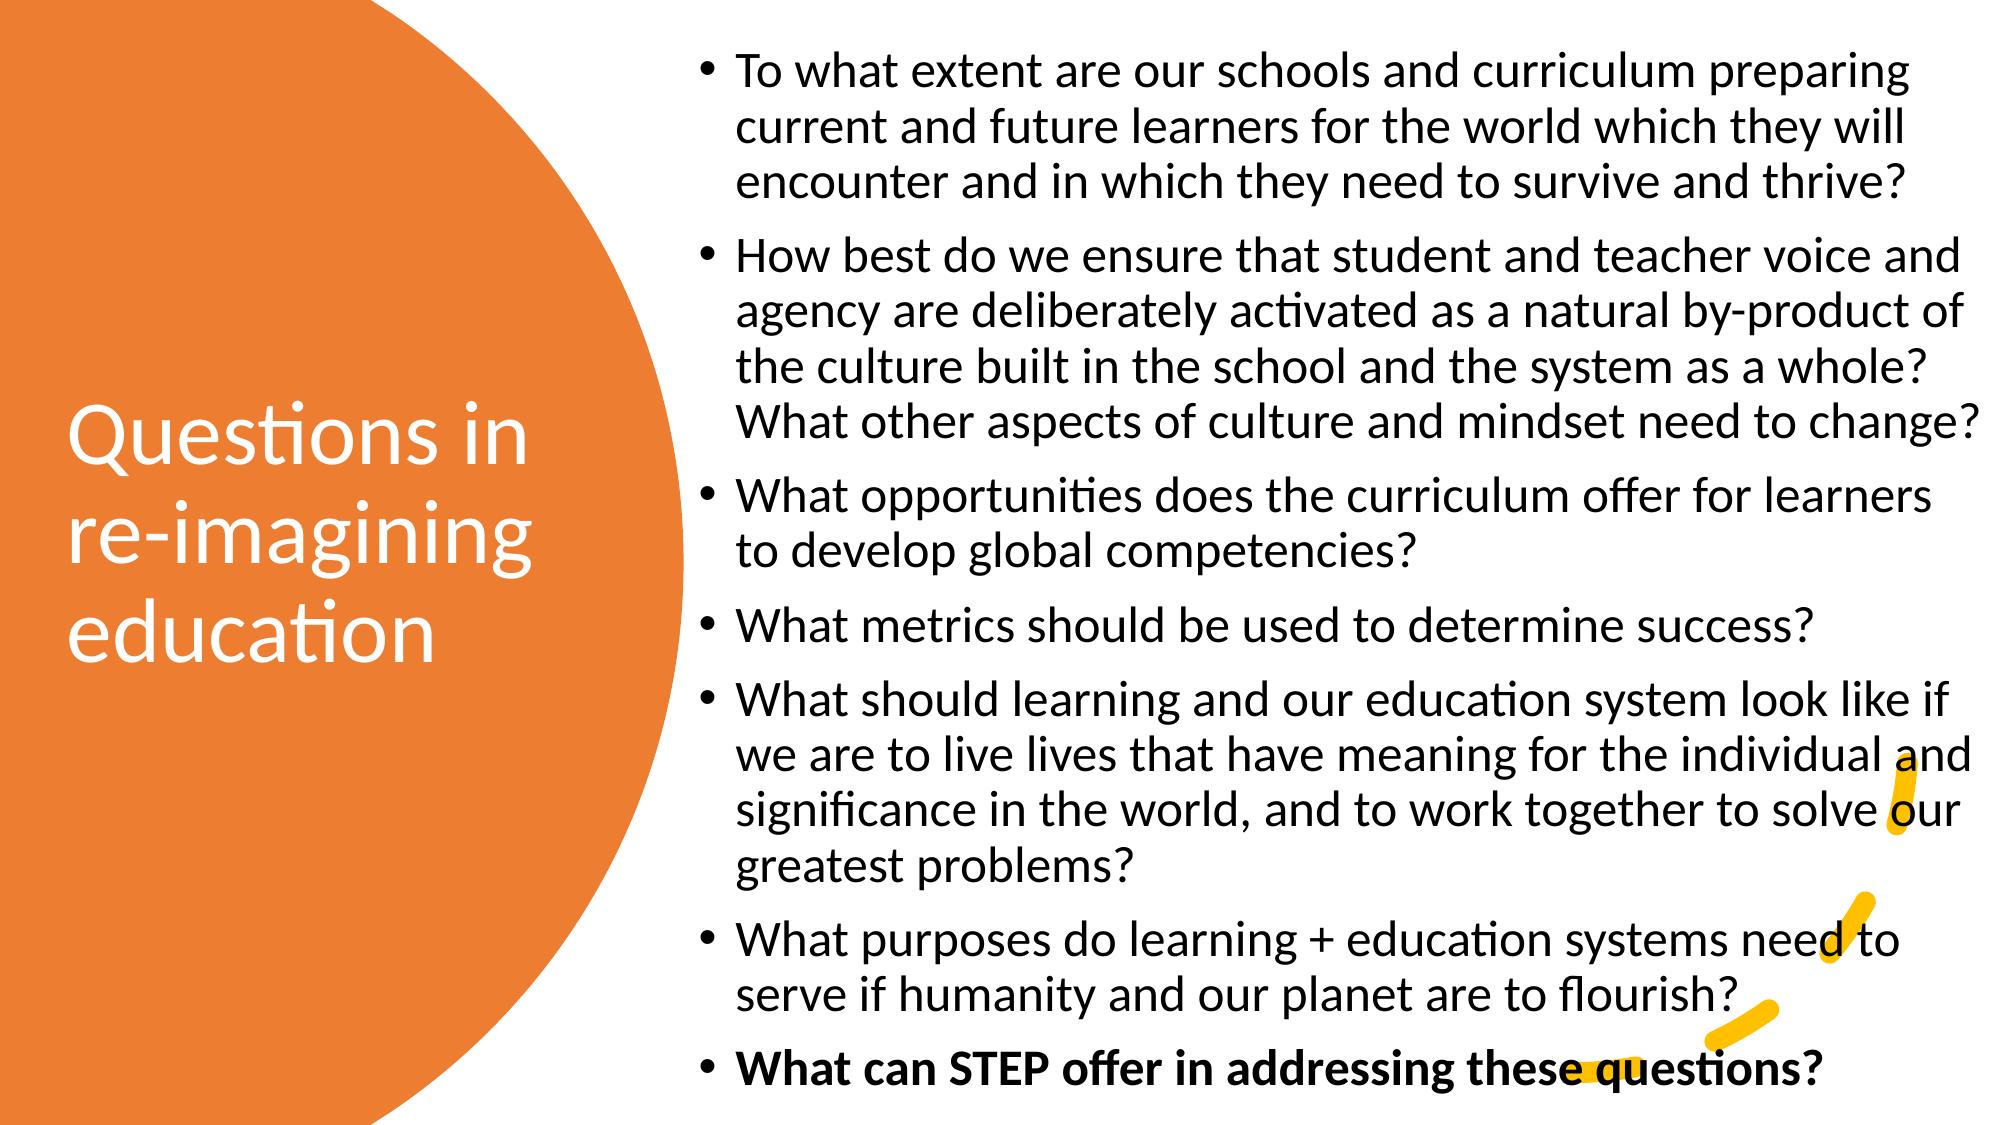

To what extent are our schools and curriculum preparing current and future learners for the world which they will encounter and in which they need to survive and thrive?
How best do we ensure that student and teacher voice and agency are deliberately activated as a natural by-product of the culture built in the school and the system as a whole?  What other aspects of culture and mindset need to change?
What opportunities does the curriculum offer for learners to develop global competencies?
What metrics should be used to determine success?
What should learning and our education system look like if we are to live lives that have meaning for the individual and significance in the world, and to work together to solve our greatest problems?
What purposes do learning + education systems need to serve if humanity and our planet are to flourish?
What can STEP offer in addressing these questions?

# Questions in re-imagining education